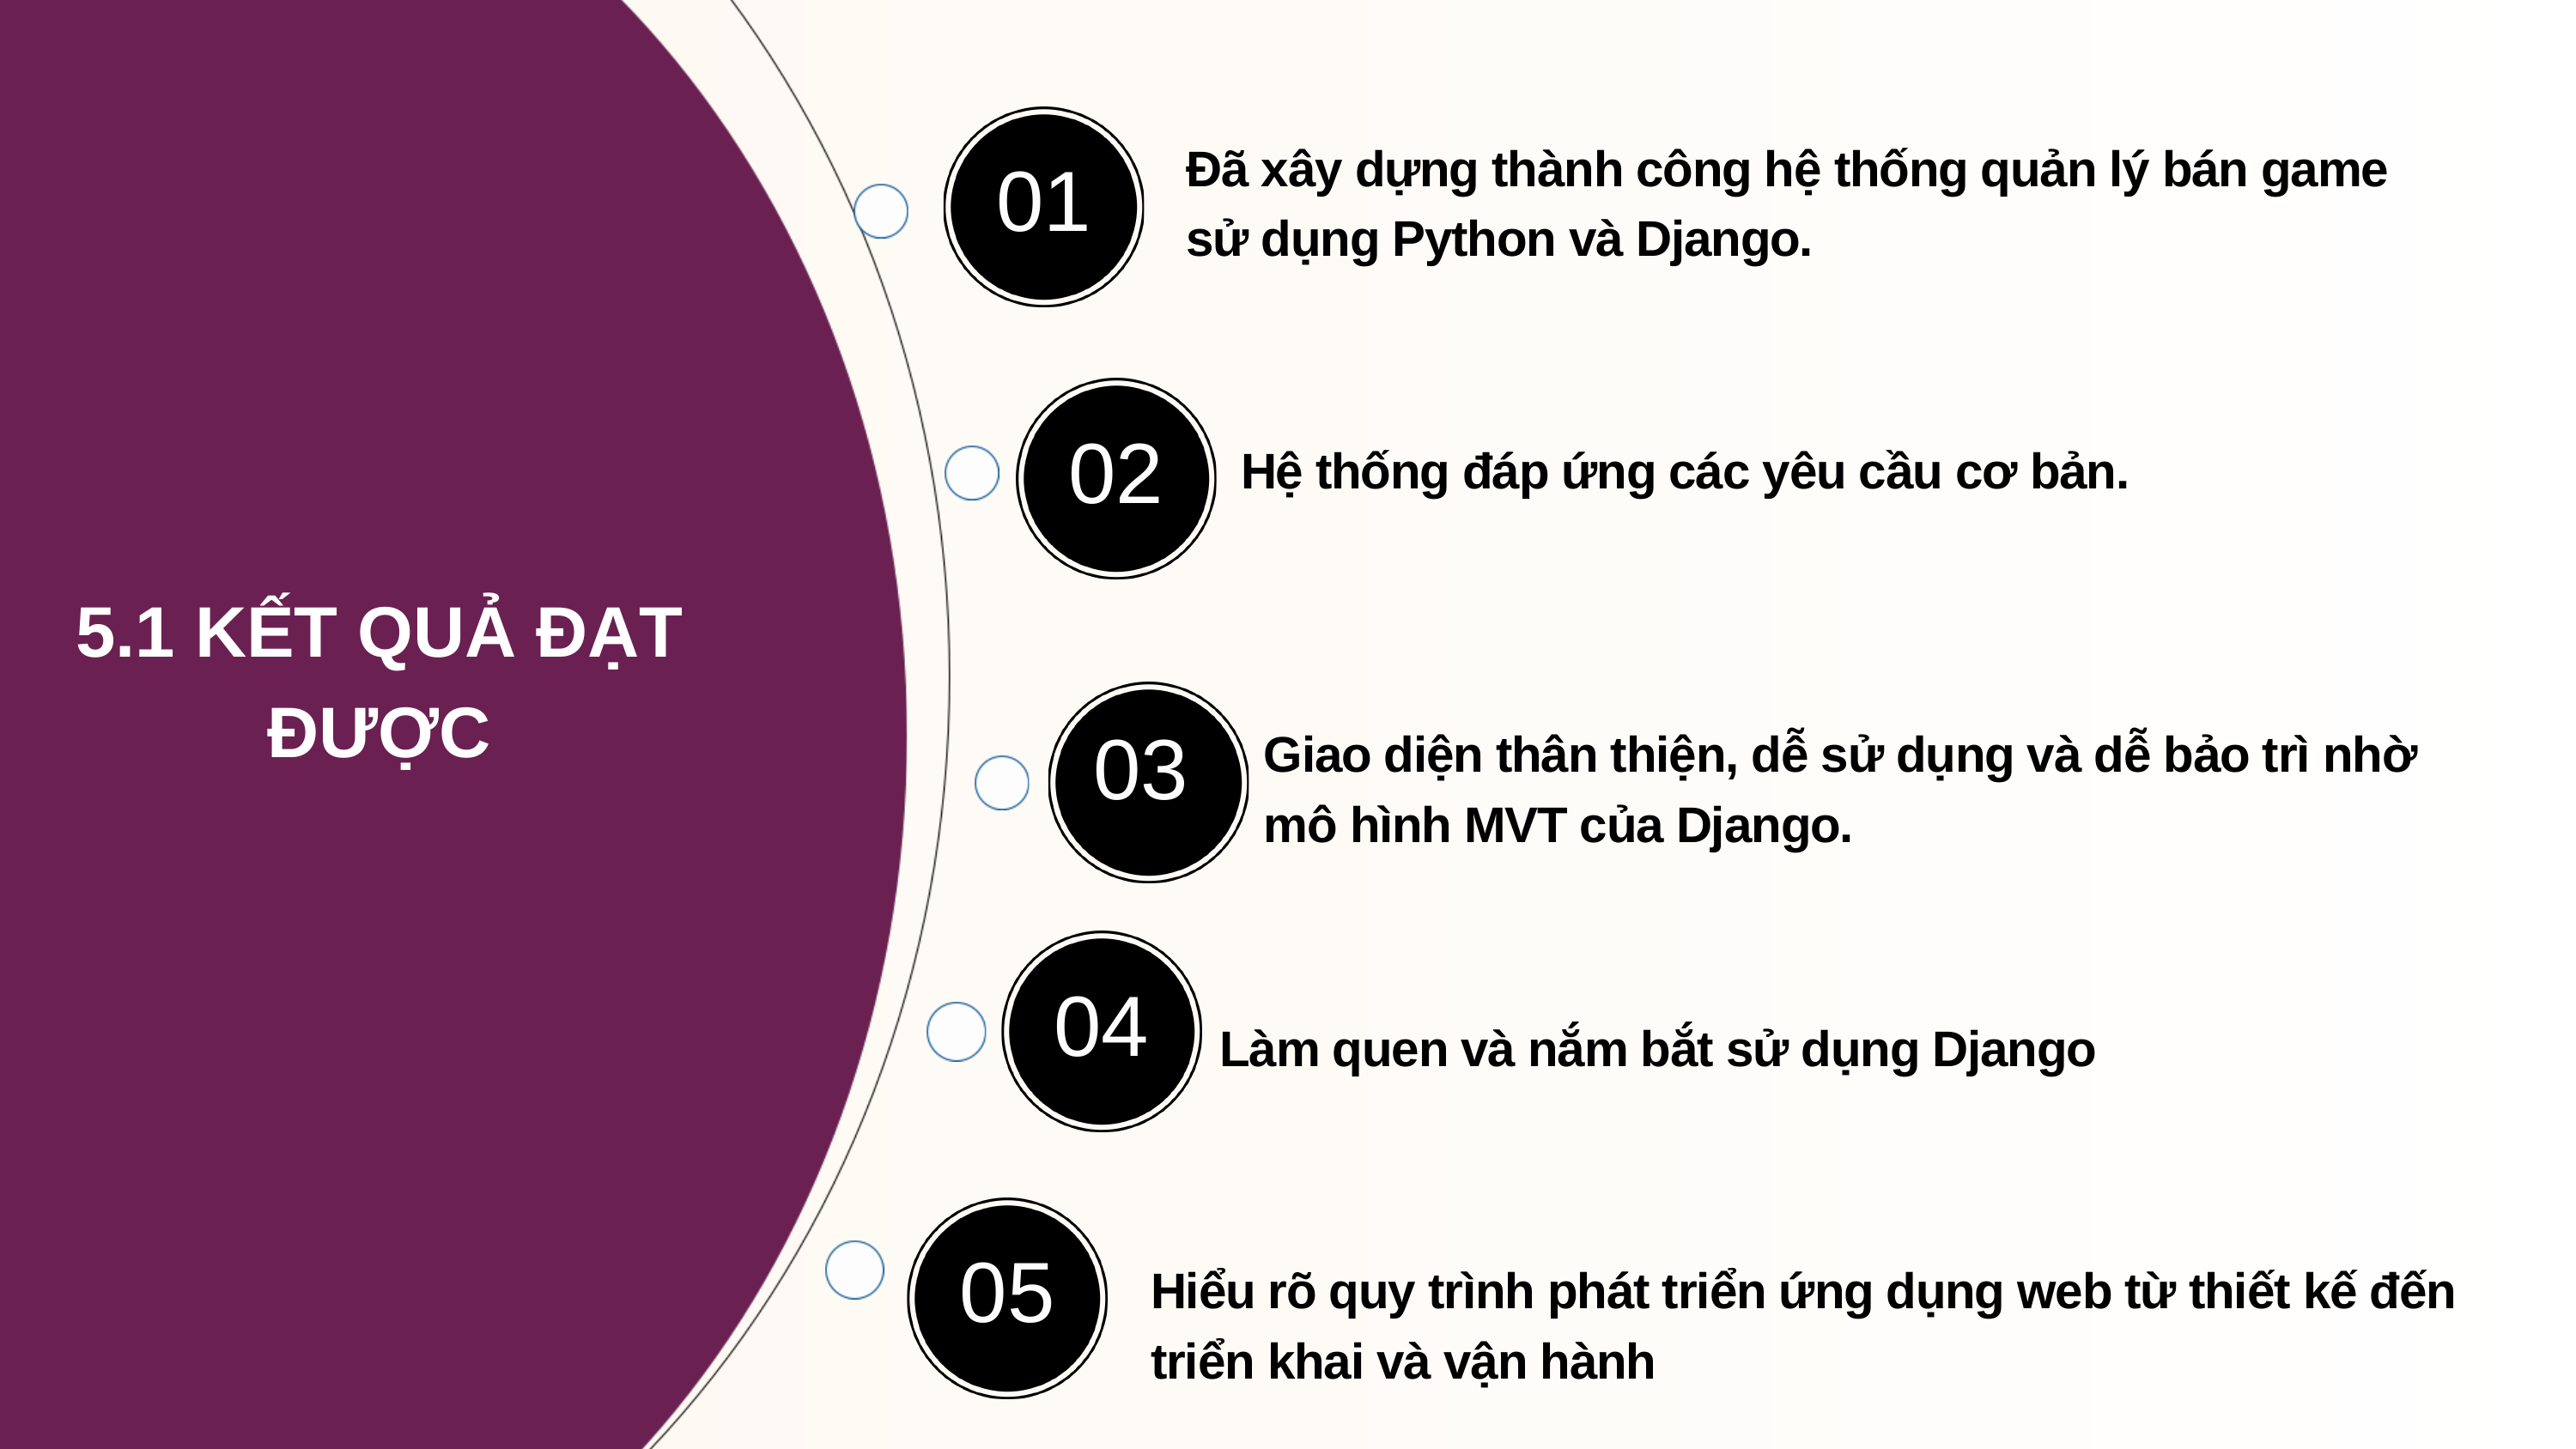

Đã xây dựng thành công hệ thống quản lý bán game sử dụng Python và Django.

01

02

Hệ thống đáp ứng các yêu cầu cơ bản.

5.1 KẾT QUẢ ĐẠT ĐƯỢC

03

Giao diện thân thiện, dễ sử dụng và dễ bảo trì nhờ mô hình MVT của Django.

04

Làm quen và nắm bắt sử dụng Django

05

Hiểu rõ quy trình phát triển ứng dụng web từ thiết kế đến triển khai và vận hành